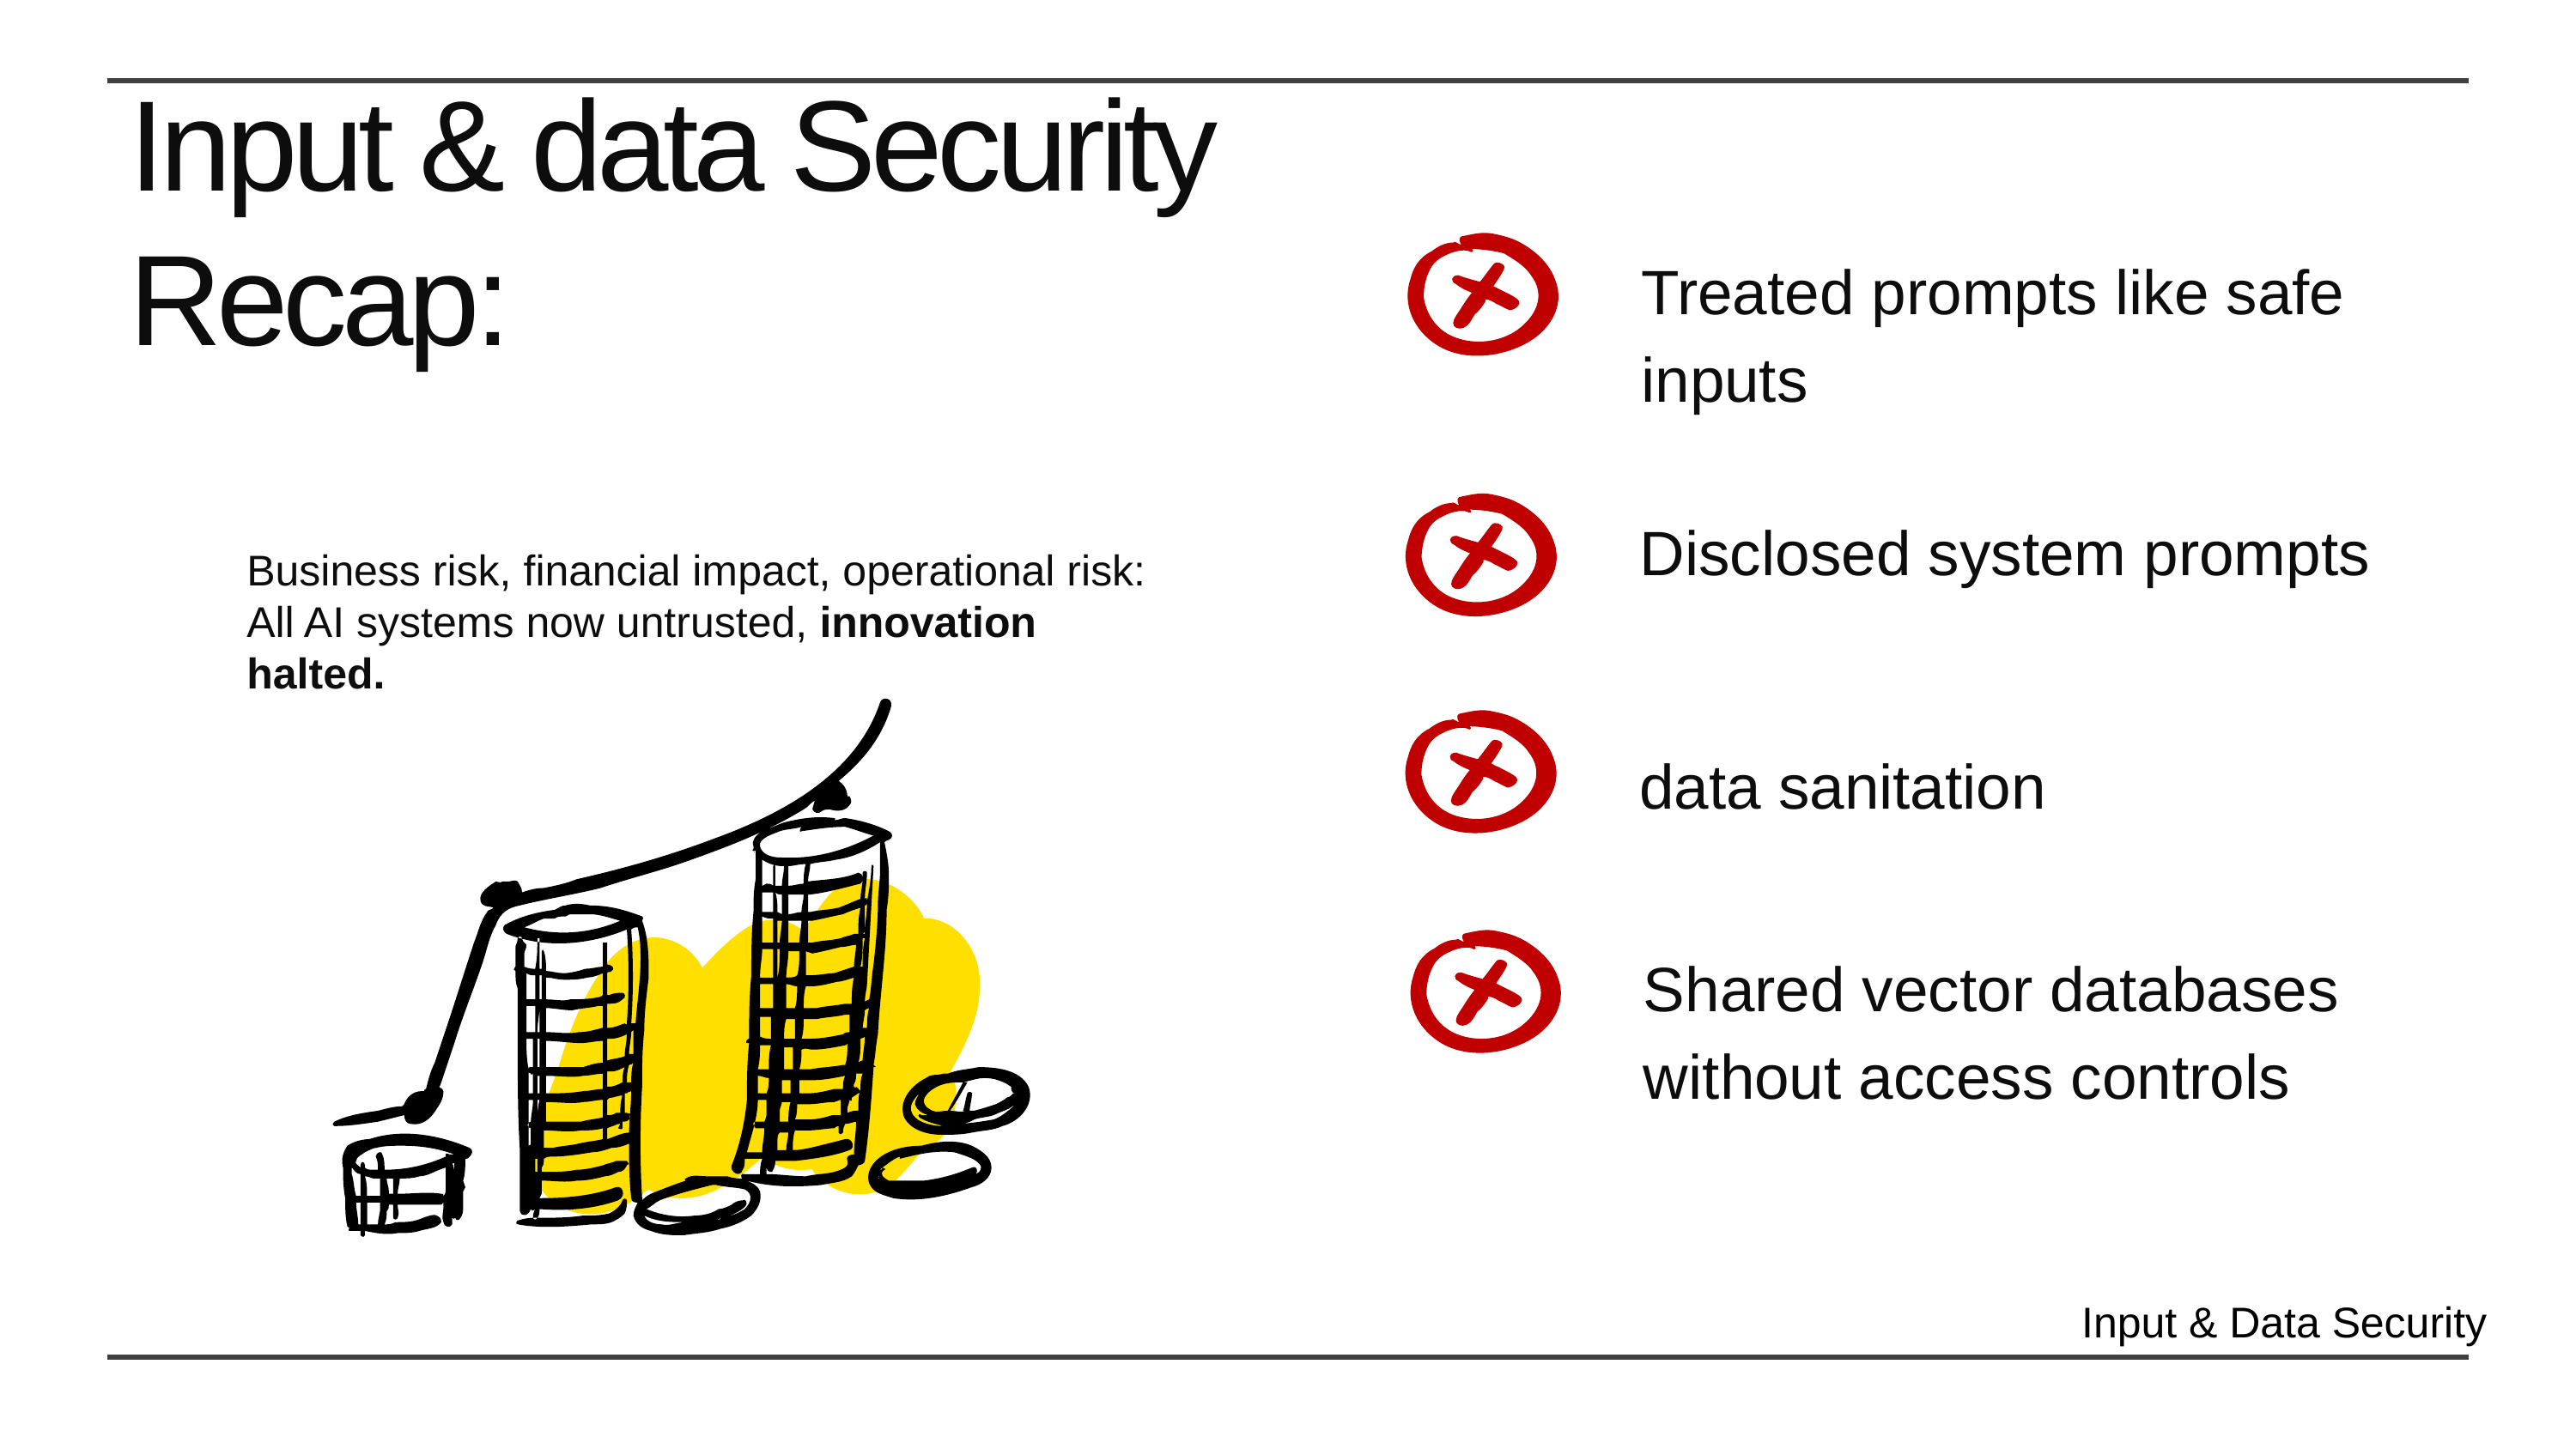

Input & data Security Recap:

Treated prompts like safe inputs

Disclosed system prompts
Business risk, financial impact, operational risk:
All AI systems now untrusted, innovation halted.

data sanitation

Shared vector databases without access controls
Input & Data Security